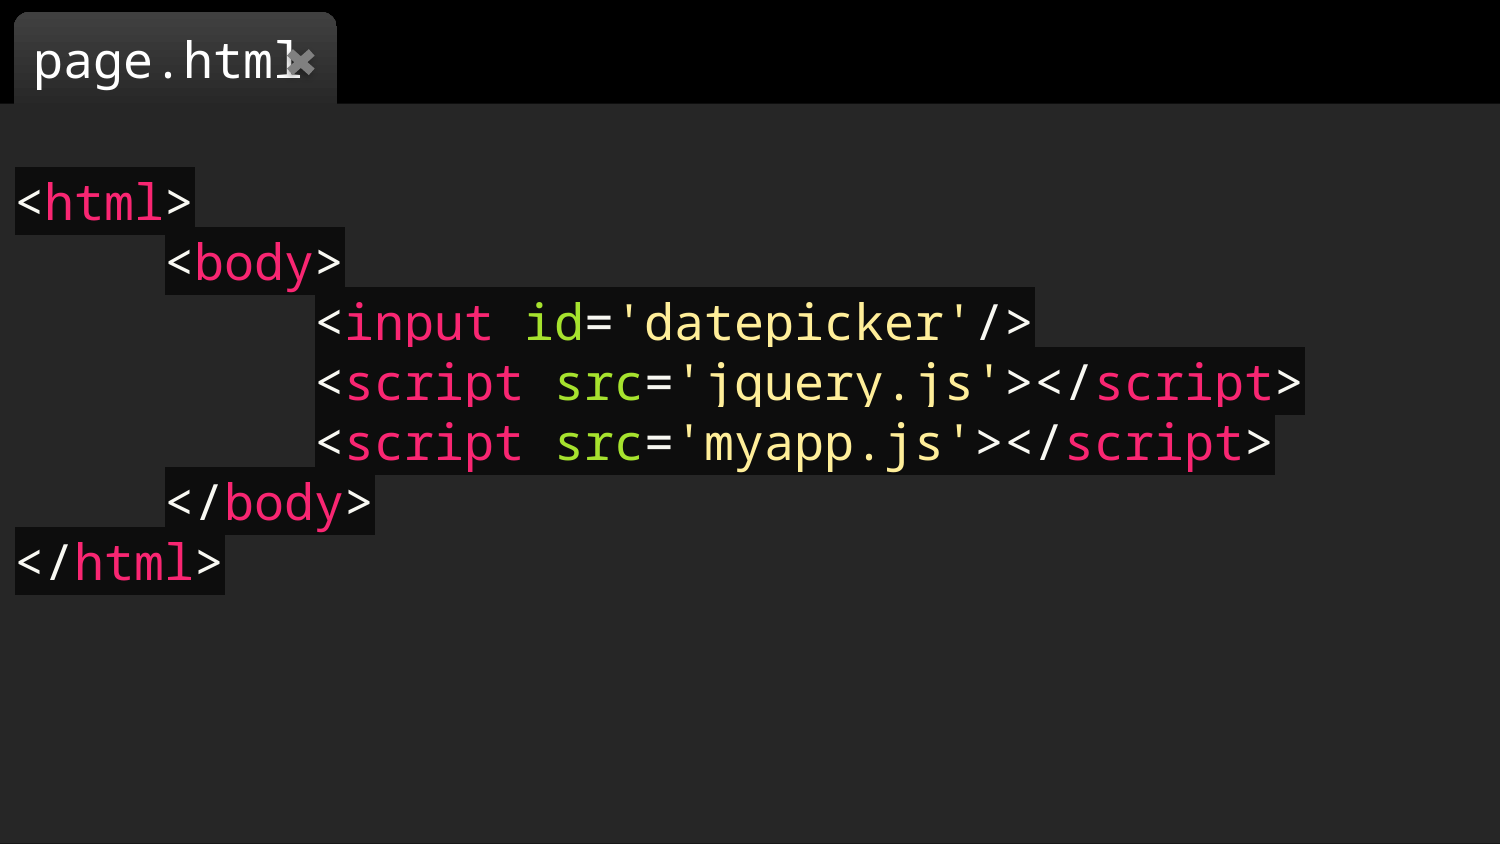

page.html

<html>
	<body>
		<input id='datepicker'/>
		<script src='jquery.js'></script>
		<script src='myapp.js'></script>
	</body>
</html>